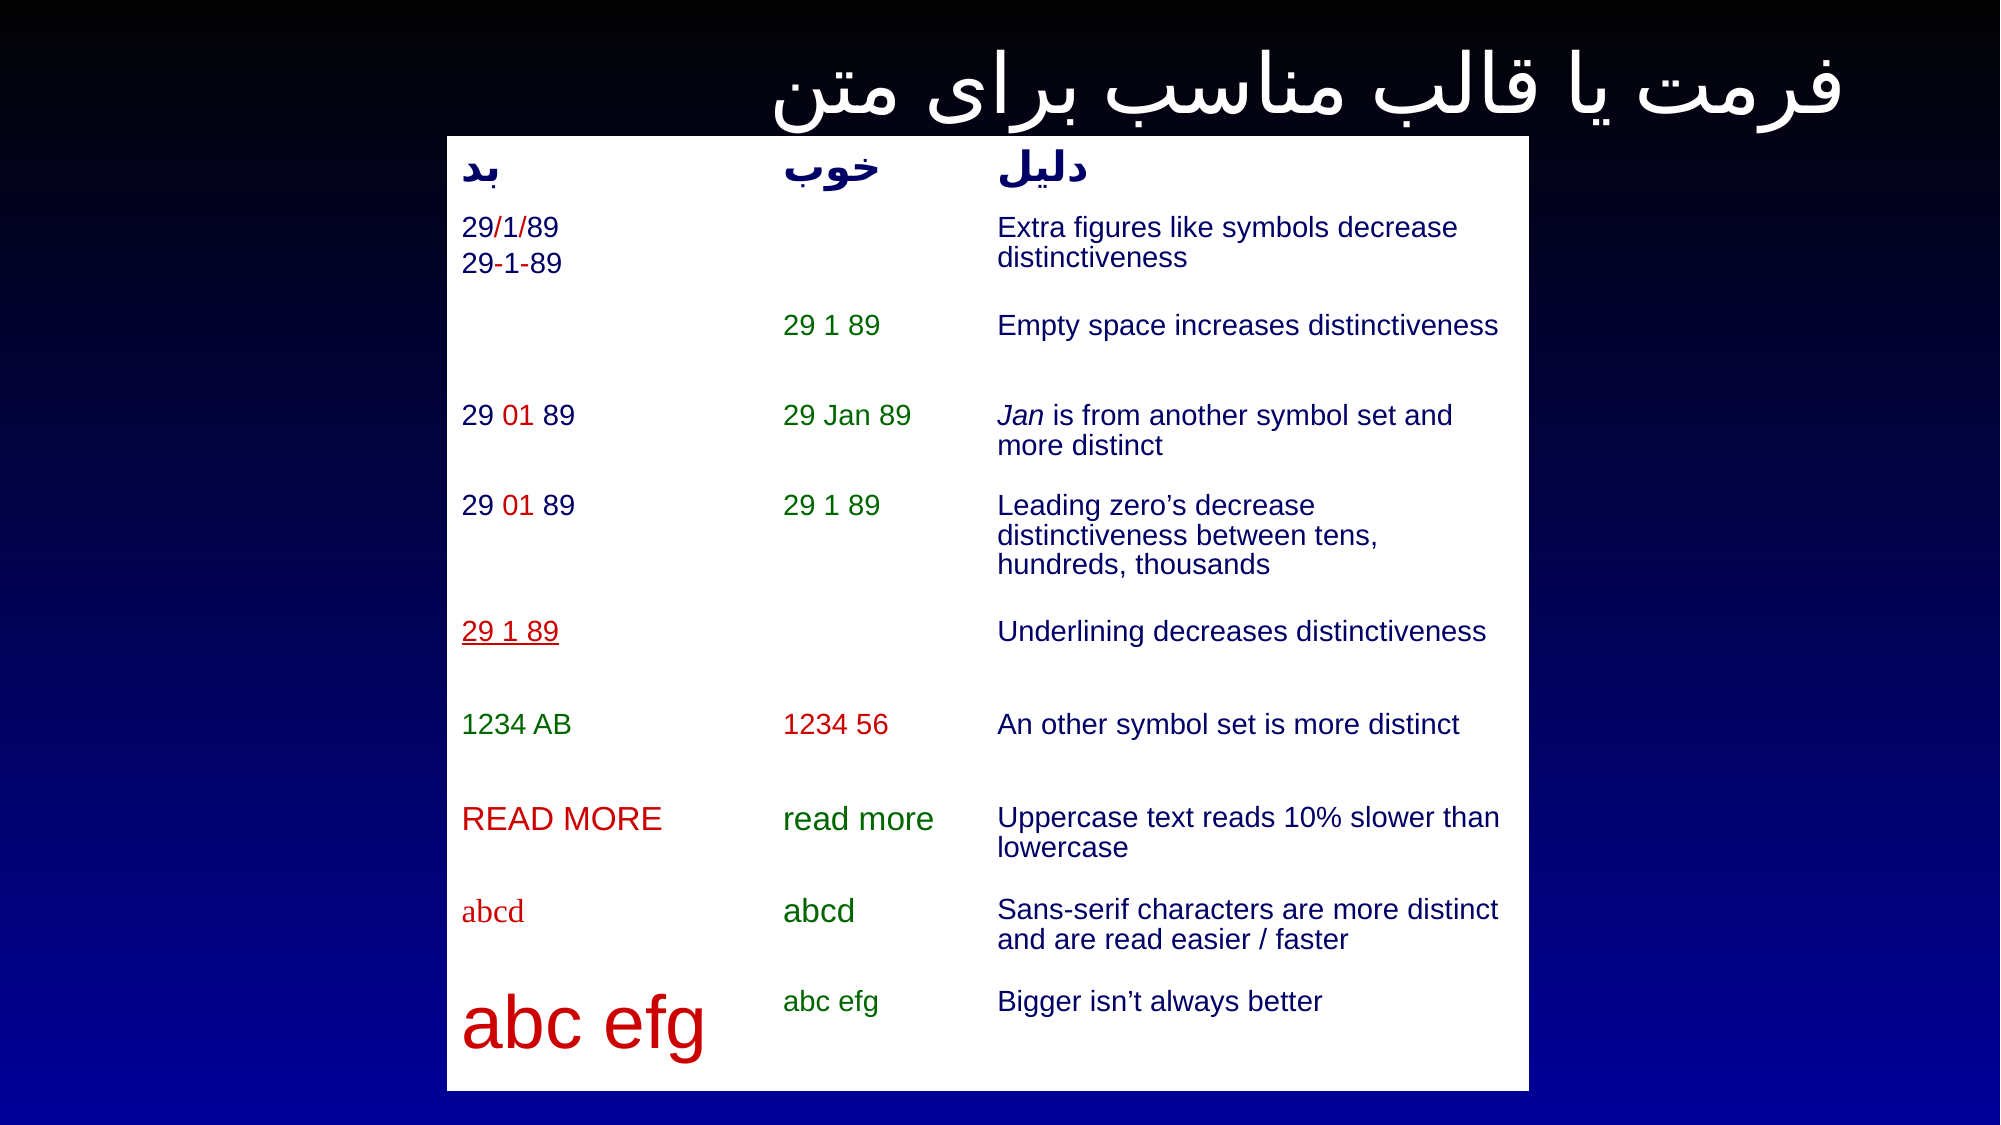

# فرمت یا قالب مناسب برای متن
| بد | خوب | دلیل |
| --- | --- | --- |
| 29/1/89 29-1-89 |  | Extra figures like symbols decrease distinctiveness |
|  | 29 1 89 | Empty space increases distinctiveness |
| 29 01 89 | 29 Jan 89 | Jan is from another symbol set and more distinct |
| 29 01 89 | 29 1 89 | Leading zero’s decrease distinctiveness between tens, hundreds, thousands |
| 29 1 89 |  | Underlining decreases distinctiveness |
| 1234 AB | 1234 56 | An other symbol set is more distinct |
| READ MORE | read more | Uppercase text reads 10% slower than lowercase |
| abcd | abcd | Sans-serif characters are more distinct and are read easier / faster |
| abc efg | abc efg | Bigger isn’t always better |